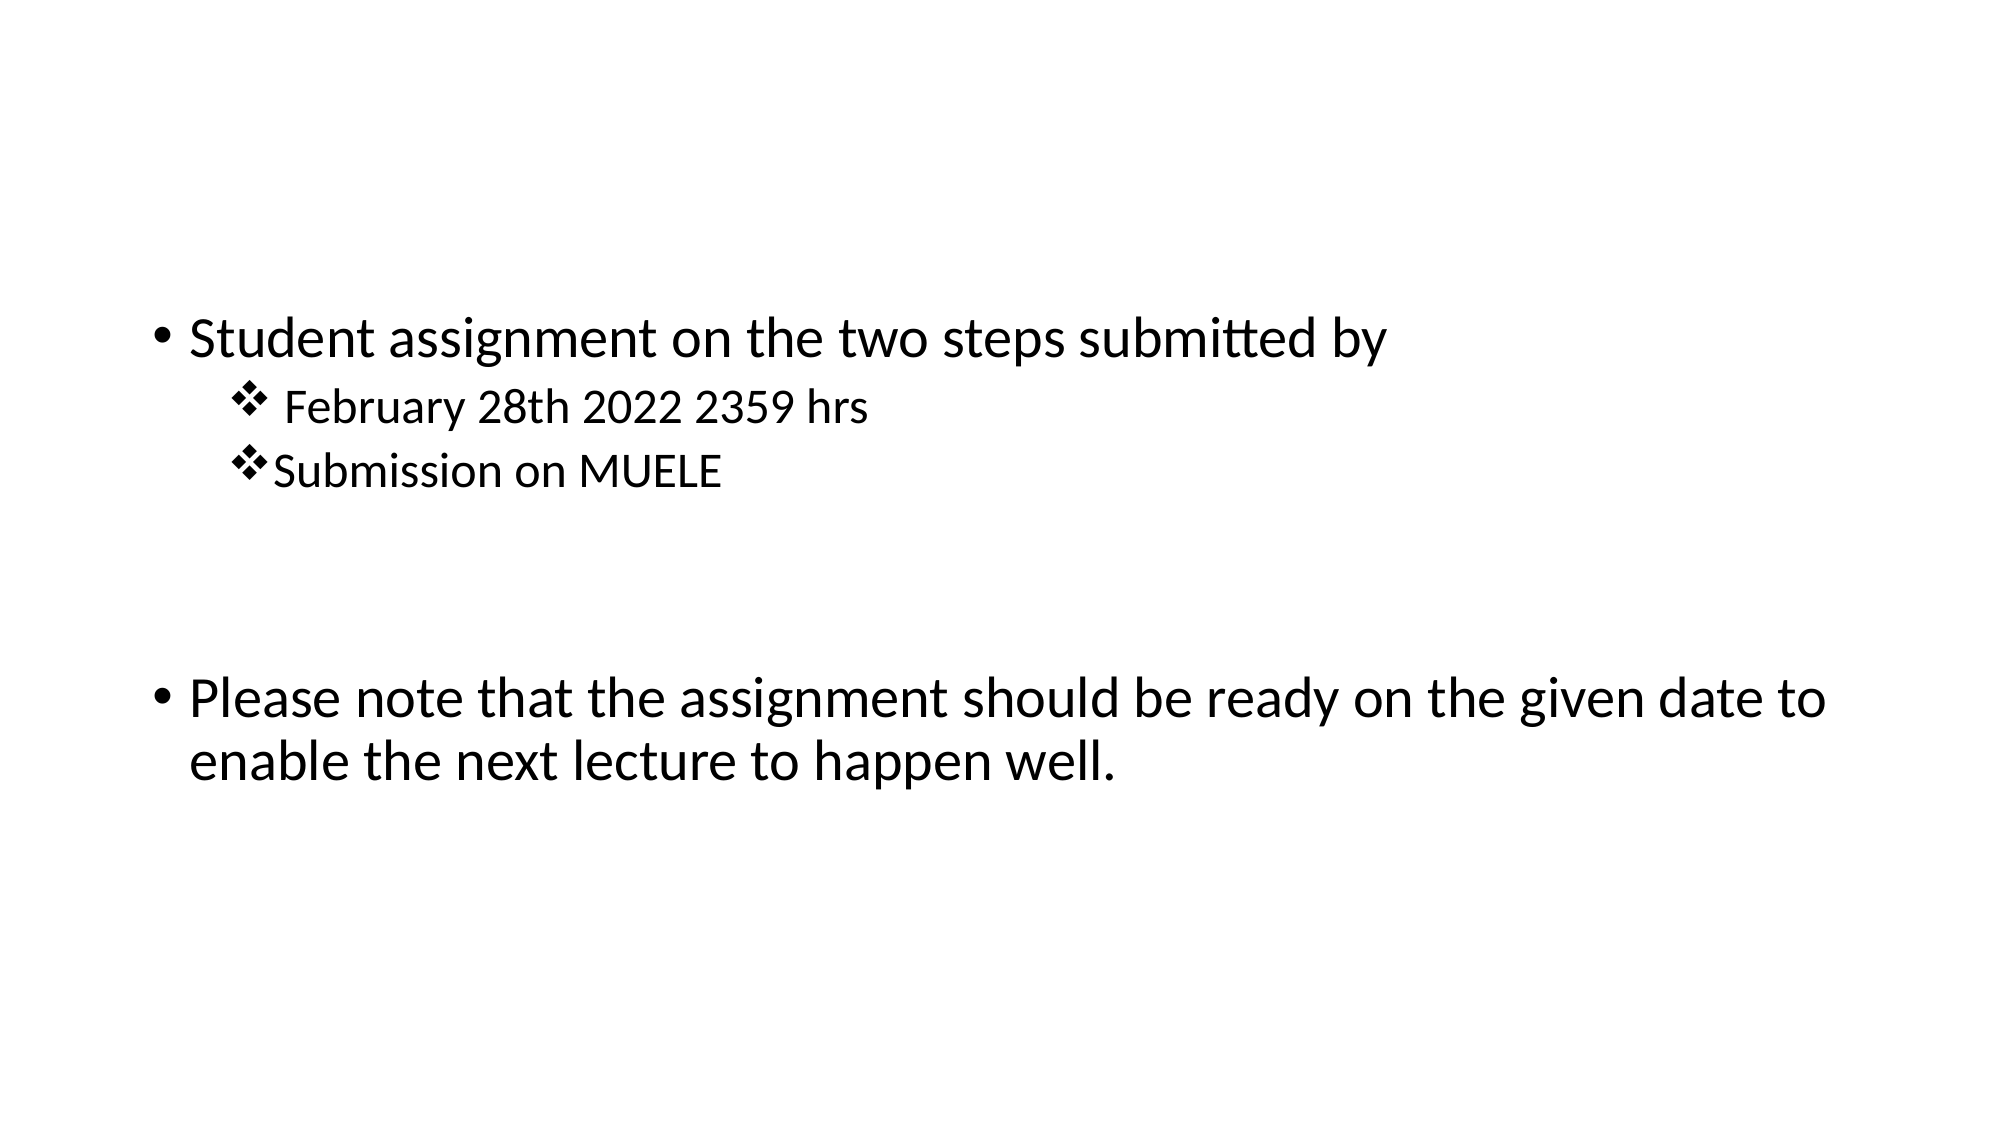

#
Student assignment on the two steps submitted by
 February 28th 2022 2359 hrs
Submission on MUELE

Please note that the assignment should be ready on the given date to enable the next lecture to happen well.